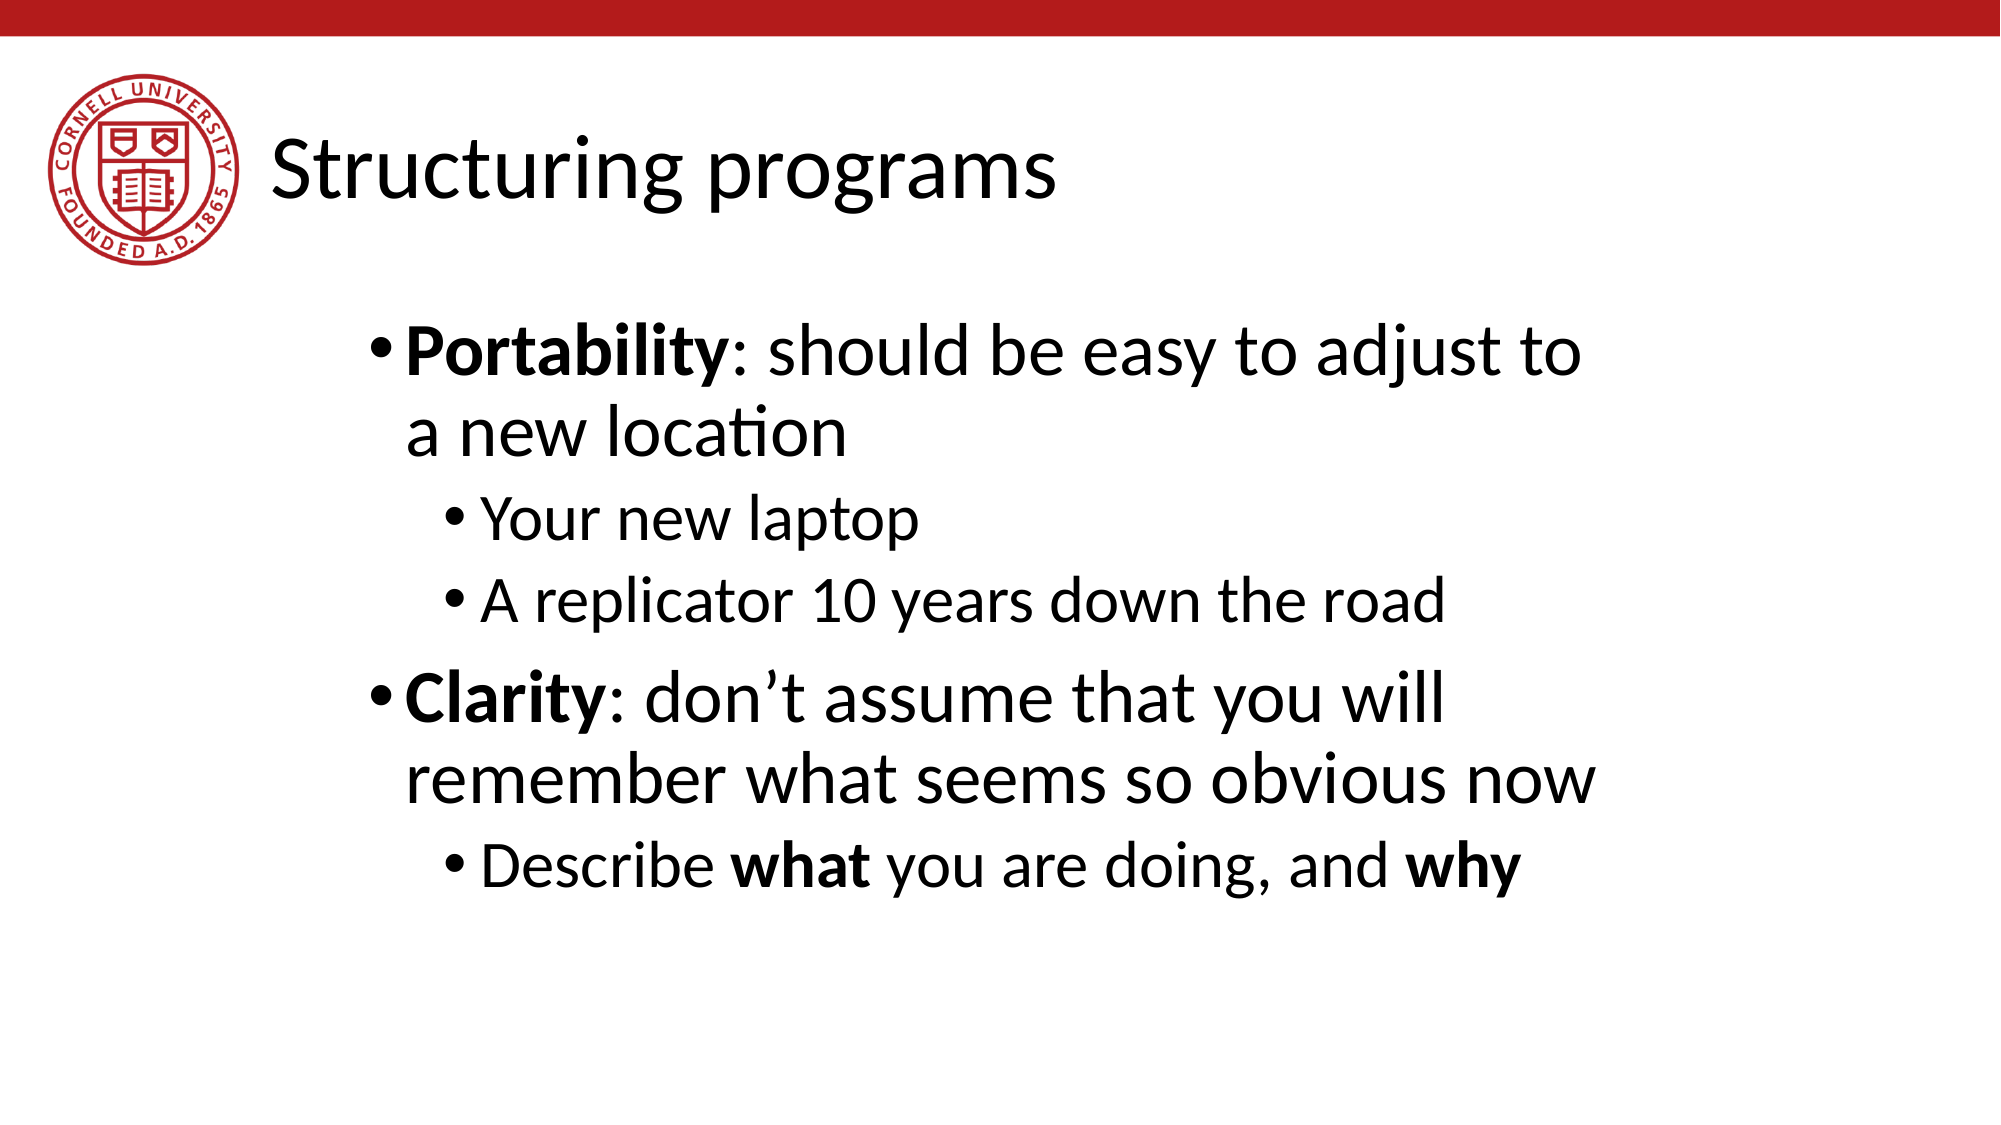

# Structuring programs
Portability: should be easy to adjust to a new location
Your new laptop
A replicator 10 years down the road
Clarity: don’t assume that you will remember what seems so obvious now
Describe what you are doing, and why